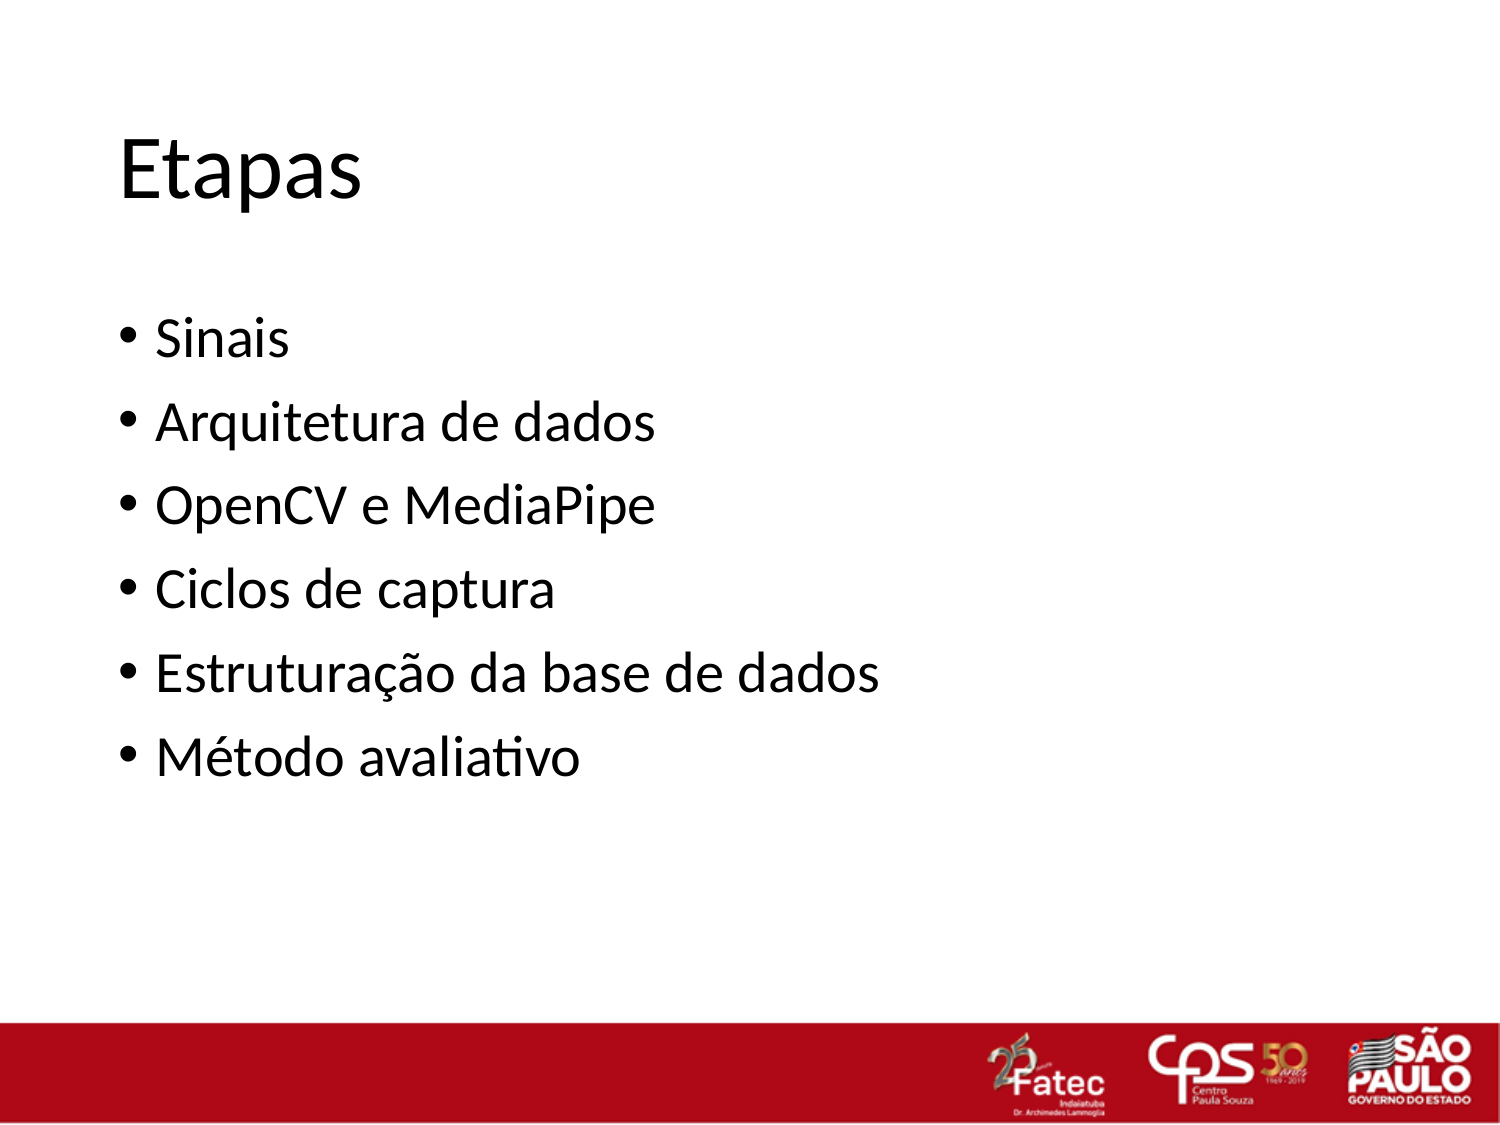

# Etapas
Sinais
Arquitetura de dados
OpenCV e MediaPipe
Ciclos de captura
Estruturação da base de dados
Método avaliativo